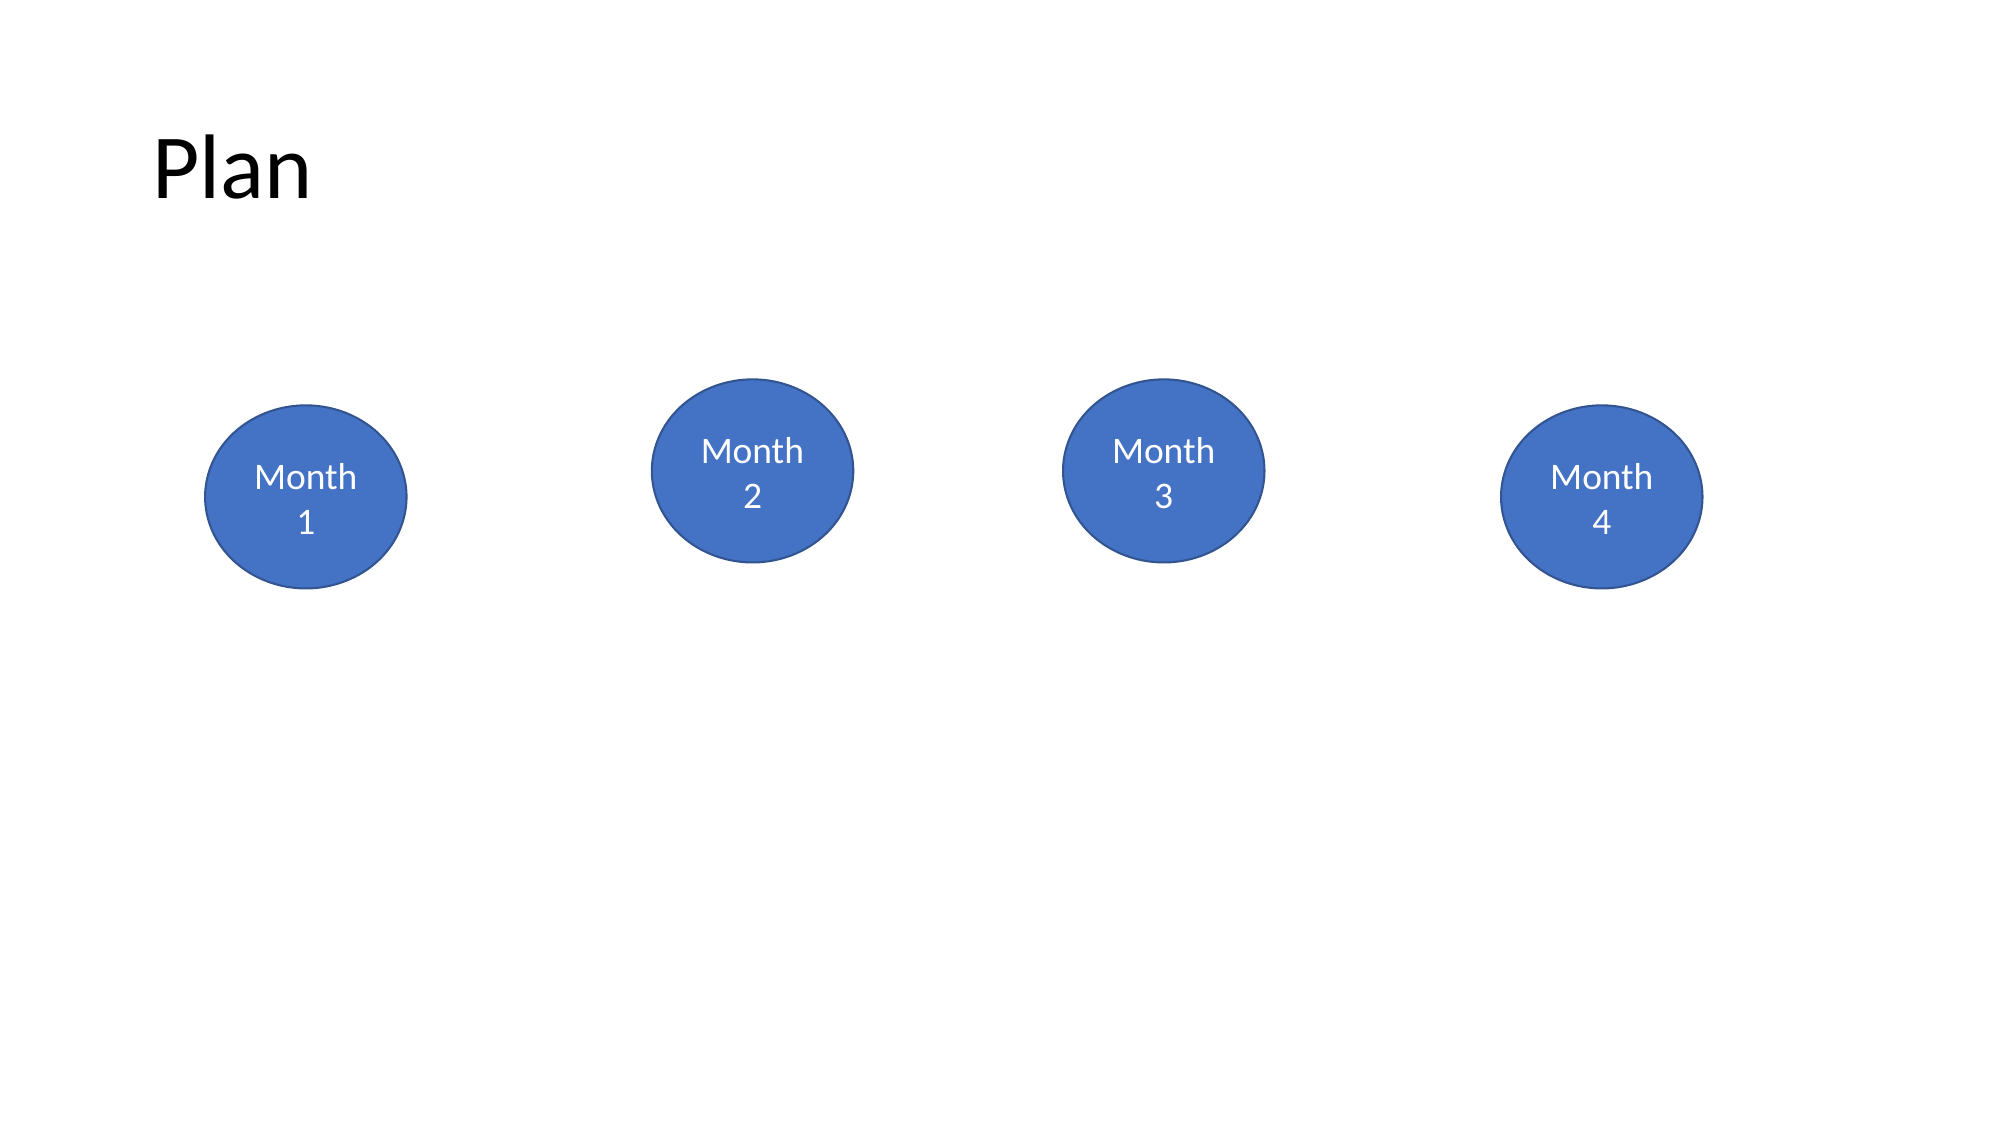

# Plan
Month 2
Month 3
Month 1
Month 4